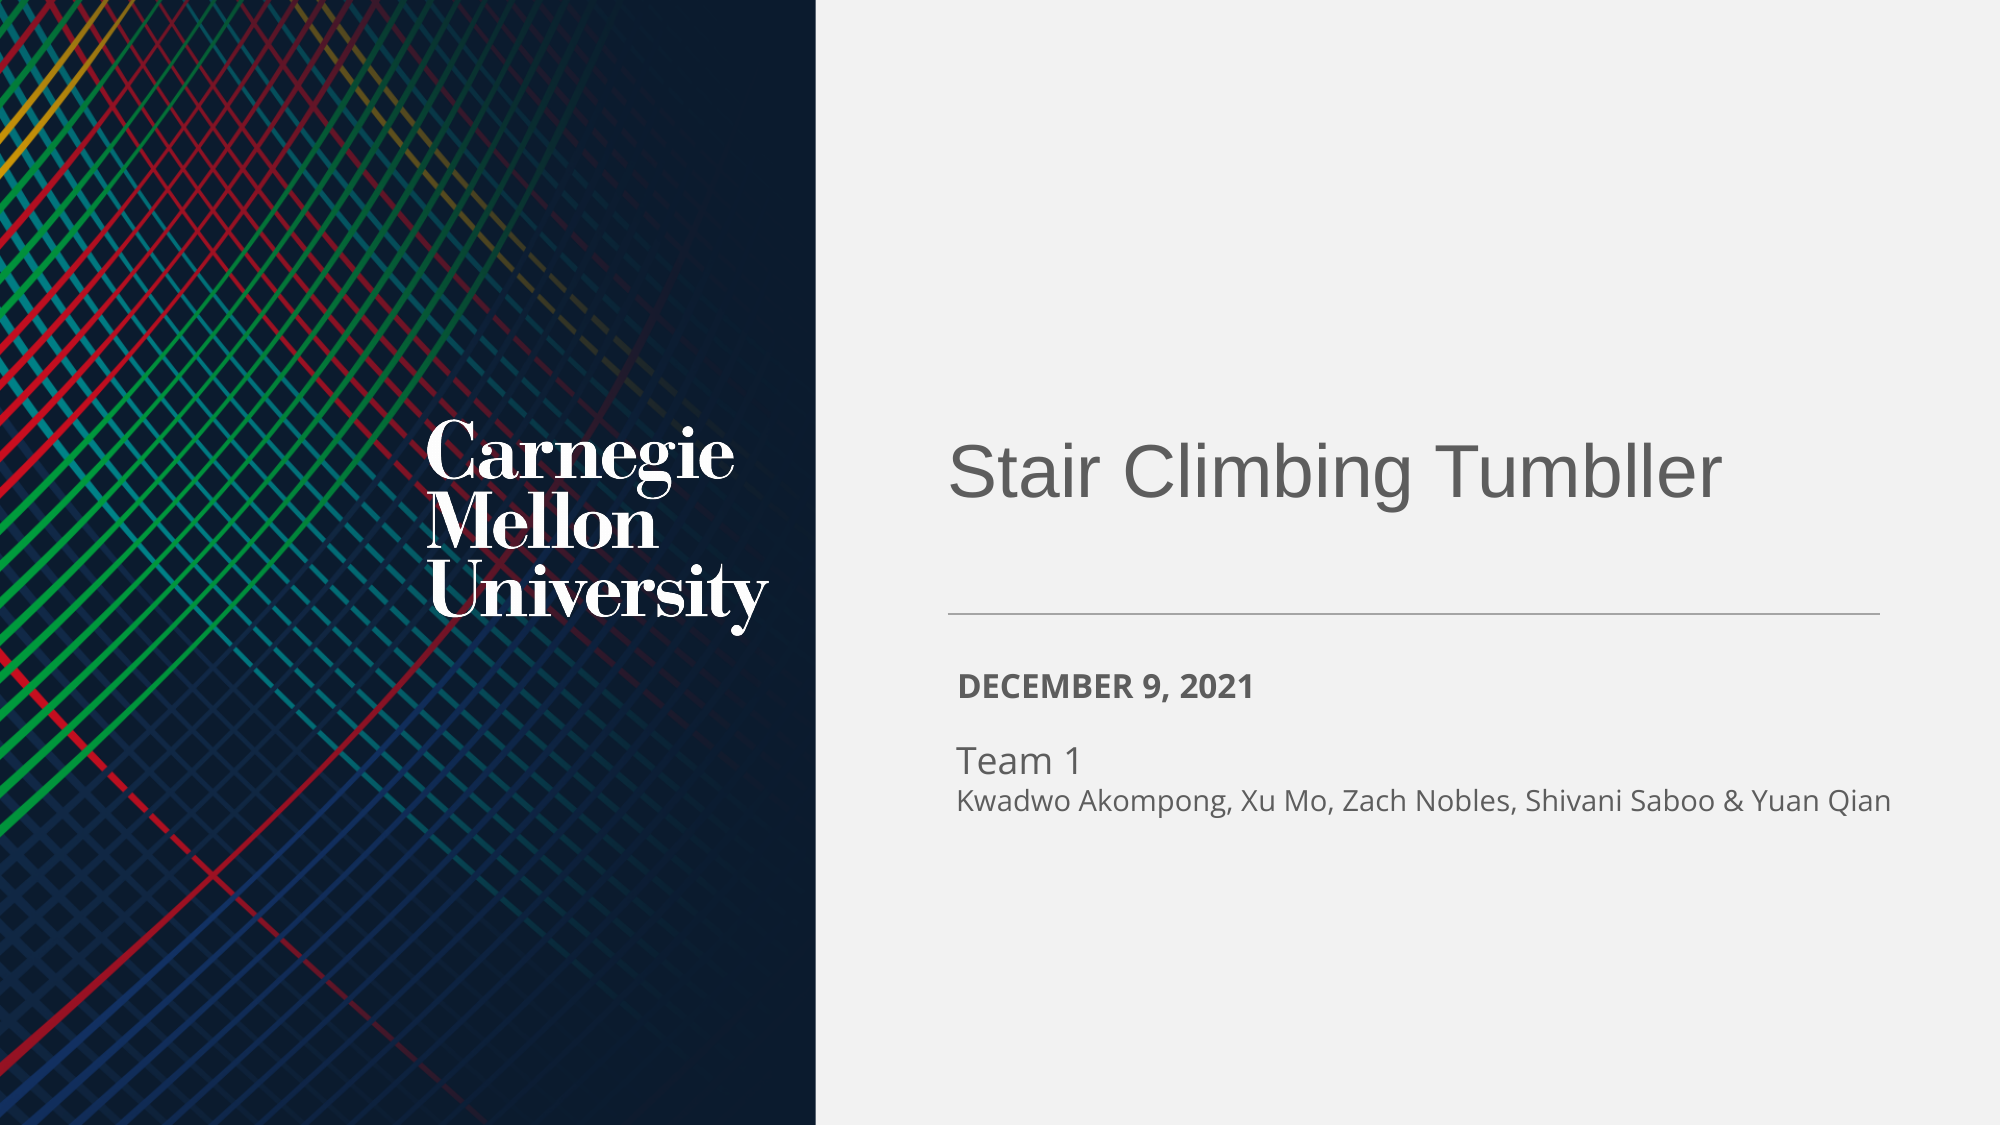

Stair Climbing Tumbller
DECEMBER 9, 2021
Team 1
Kwadwo Akompong, Xu Mo, Zach Nobles, Shivani Saboo & Yuan Qian